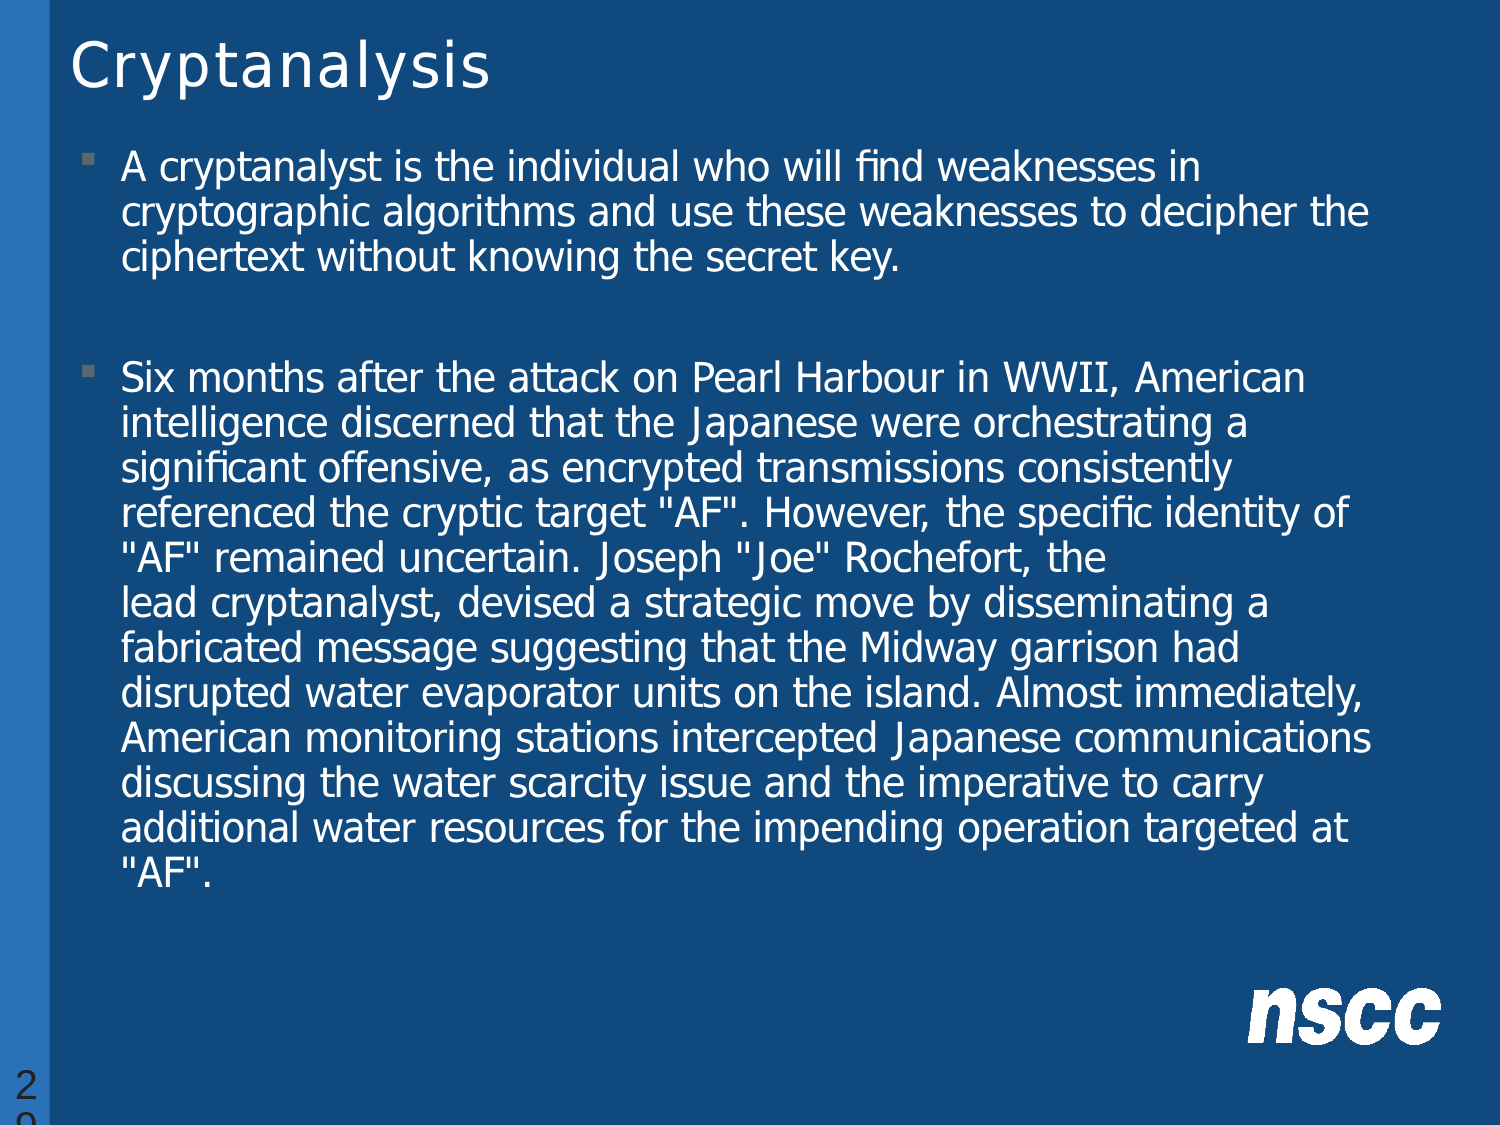

# Cryptanalysis
A cryptanalyst is the individual who will find weaknesses in cryptographic algorithms and use these weaknesses to decipher the ciphertext without knowing the secret key.

Six months after the attack on Pearl Harbour in WWII, American intelligence discerned that the Japanese were orchestrating a significant offensive, as encrypted transmissions consistently referenced the cryptic target "AF". However, the specific identity of "AF" remained uncertain. Joseph "Joe" Rochefort, the lead cryptanalyst, devised a strategic move by disseminating a fabricated message suggesting that the Midway garrison had disrupted water evaporator units on the island. Almost immediately, American monitoring stations intercepted Japanese communications discussing the water scarcity issue and the imperative to carry additional water resources for the impending operation targeted at "AF".

29